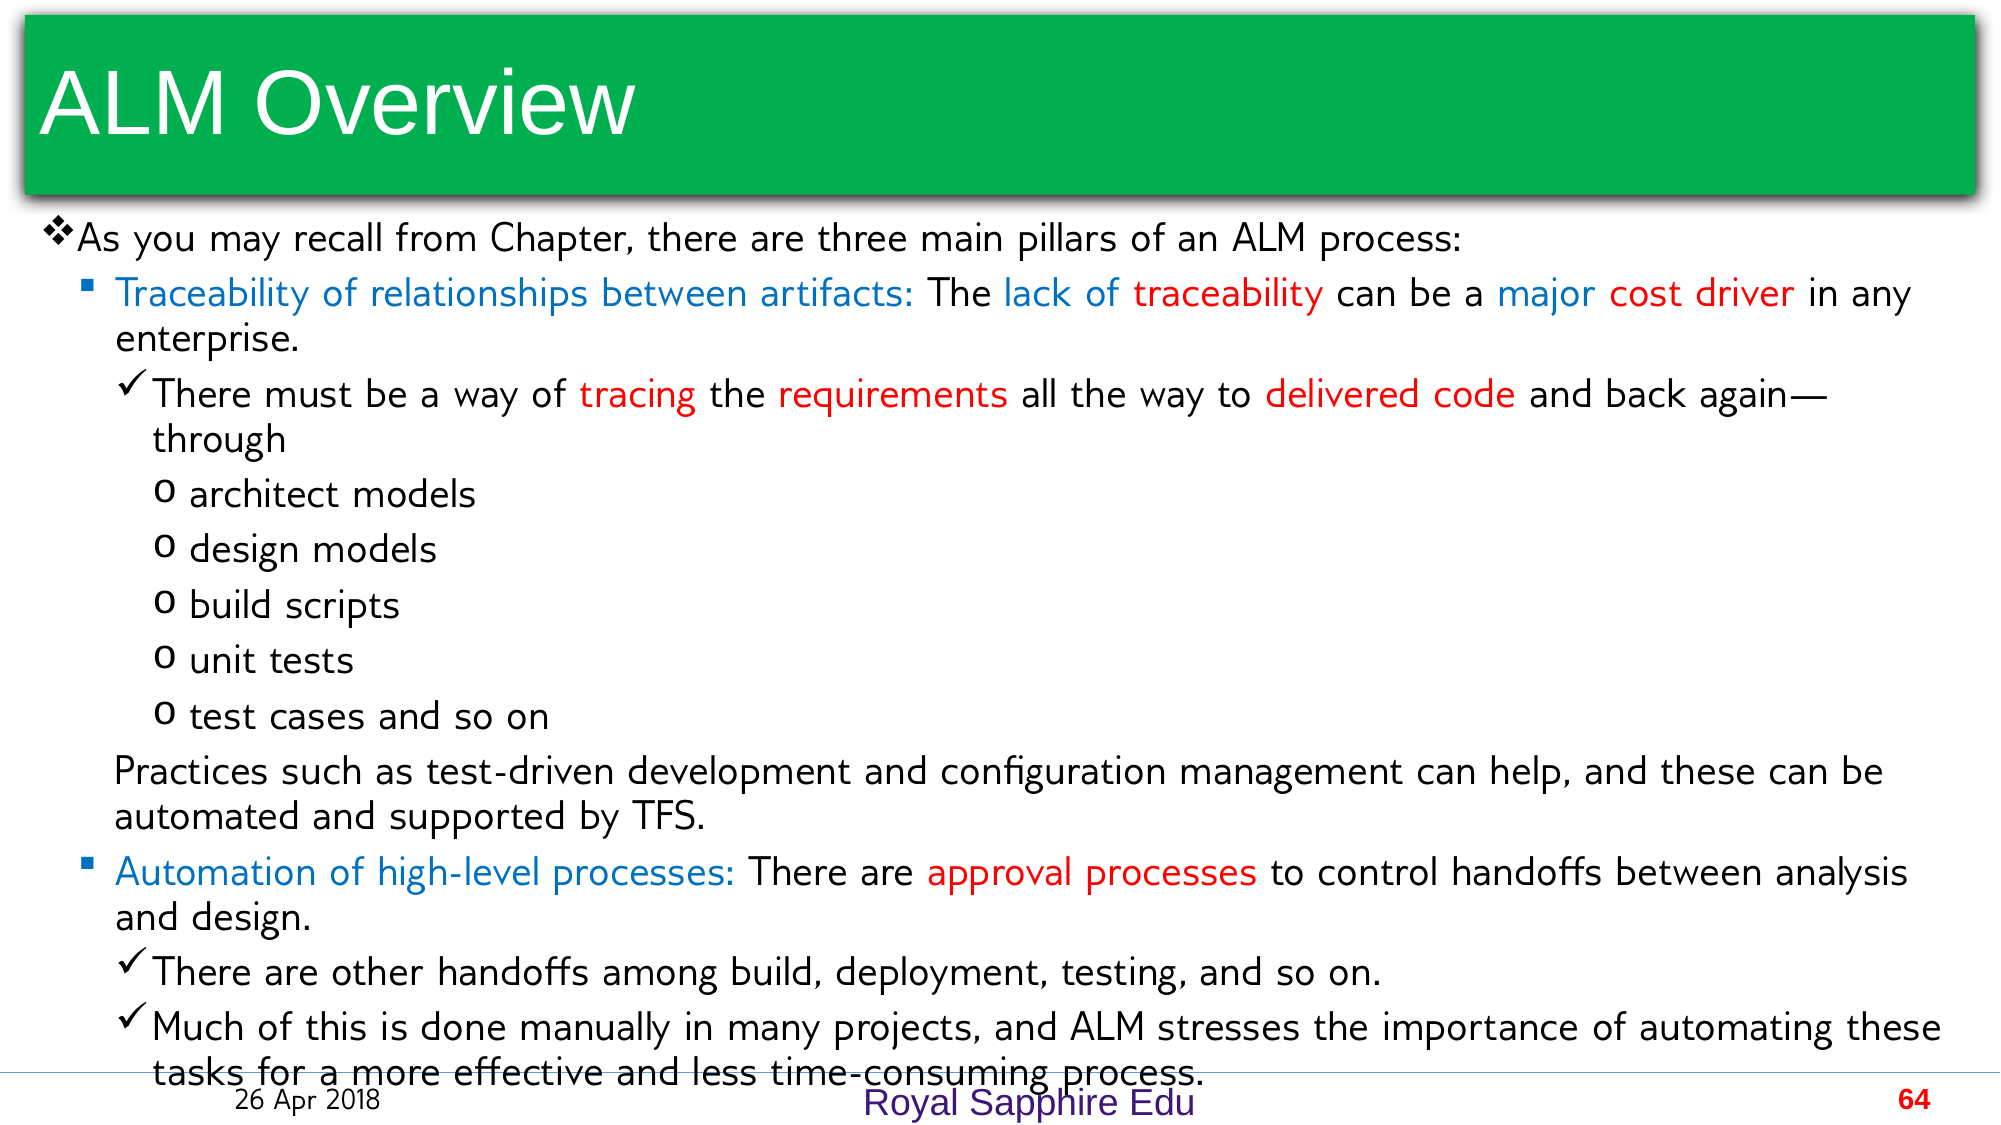

# ALM Overview
As you may recall from Chapter, there are three main pillars of an ALM process:
Traceability of relationships between artifacts: The lack of traceability can be a major cost driver in any enterprise.
There must be a way of tracing the requirements all the way to delivered code and back again—through
architect models
design models
build scripts
unit tests
test cases and so on
Practices such as test-driven development and configuration management can help, and these can be automated and supported by TFS.
Automation of high-level processes: There are approval processes to control handoffs between analysis and design.
There are other handoffs among build, deployment, testing, and so on.
Much of this is done manually in many projects, and ALM stresses the importance of automating these tasks for a more effective and less time-consuming process.
26 Apr 2018
64